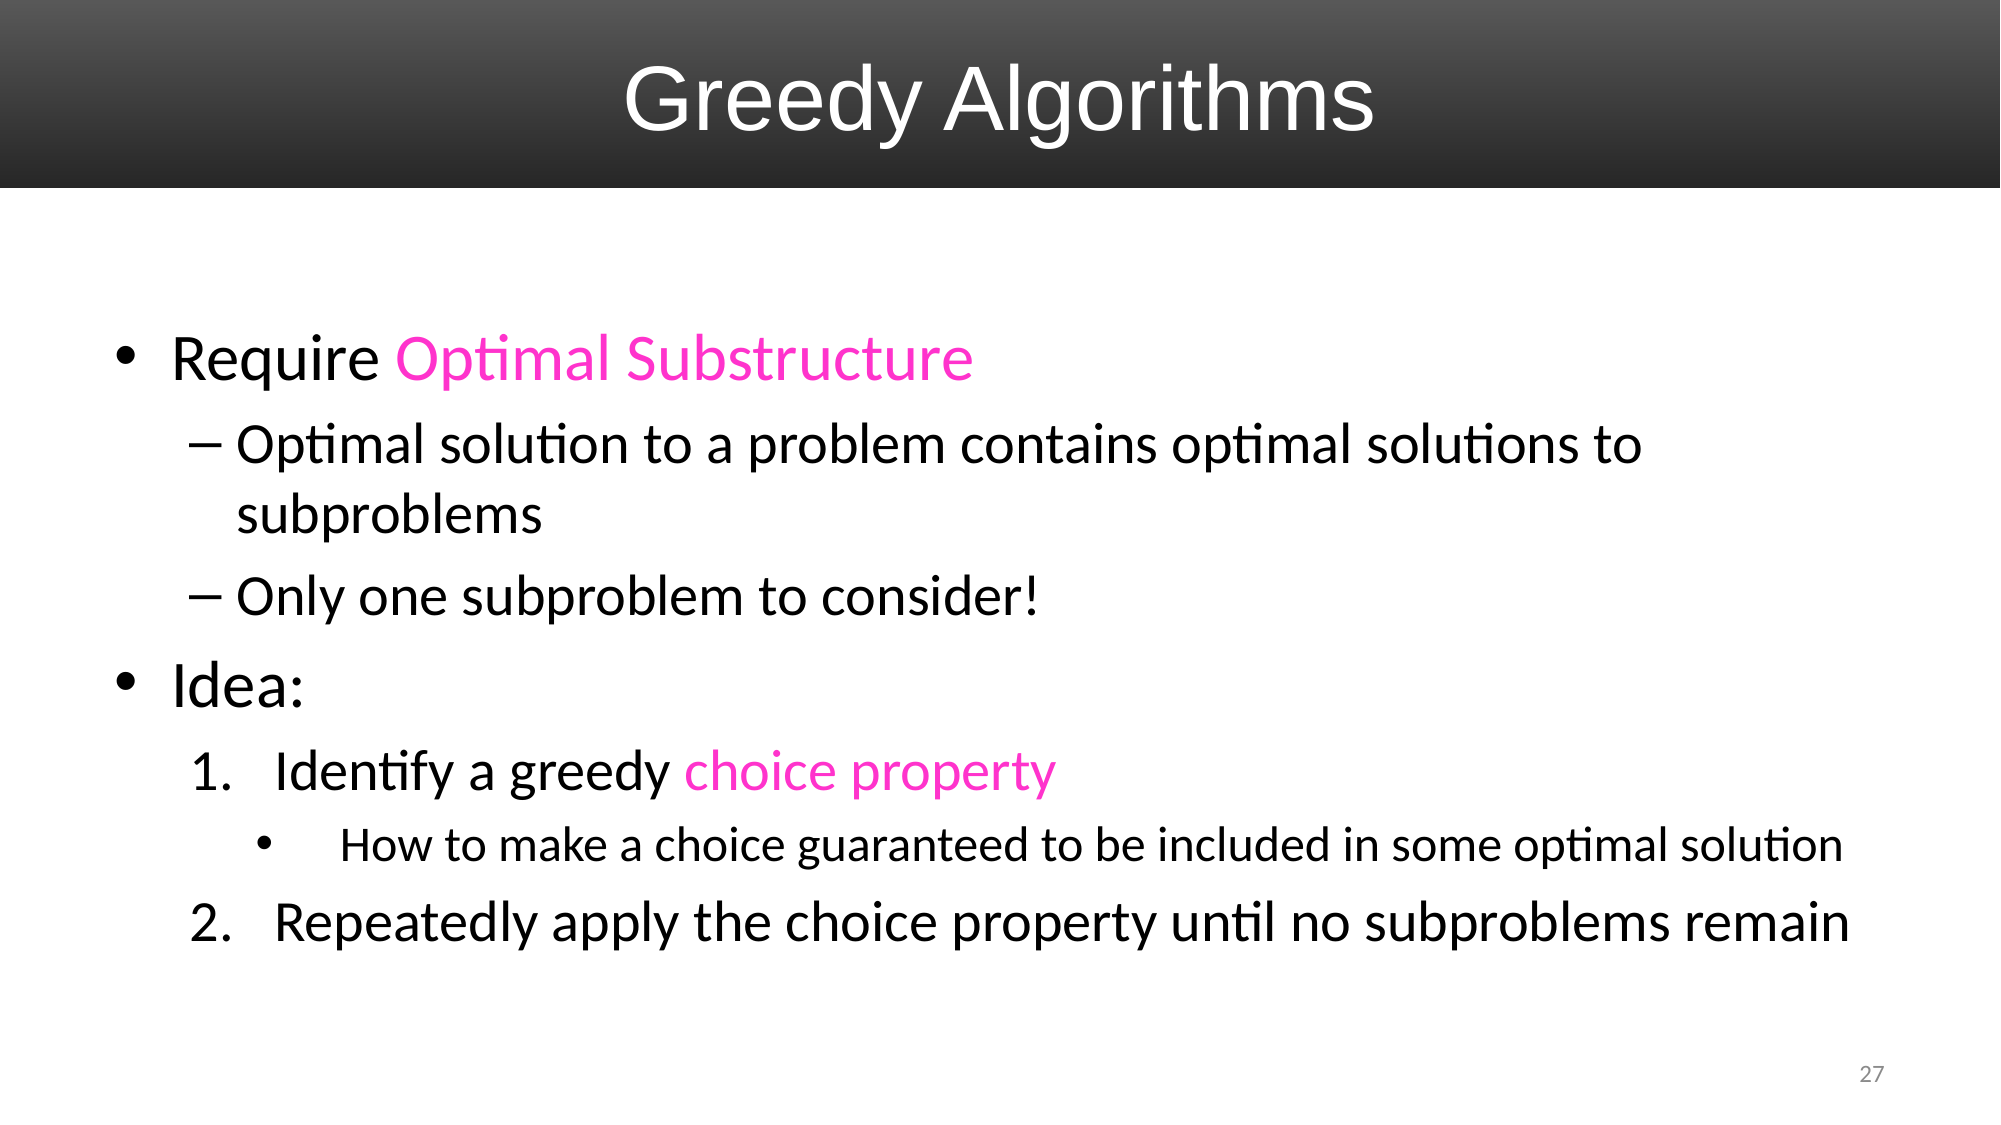

# Greedy Algorithms
Require Optimal Substructure
Optimal solution to a problem contains optimal solutions to subproblems
Only one subproblem to consider!
Idea:
Identify a greedy choice property
How to make a choice guaranteed to be included in some optimal solution
Repeatedly apply the choice property until no subproblems remain
27